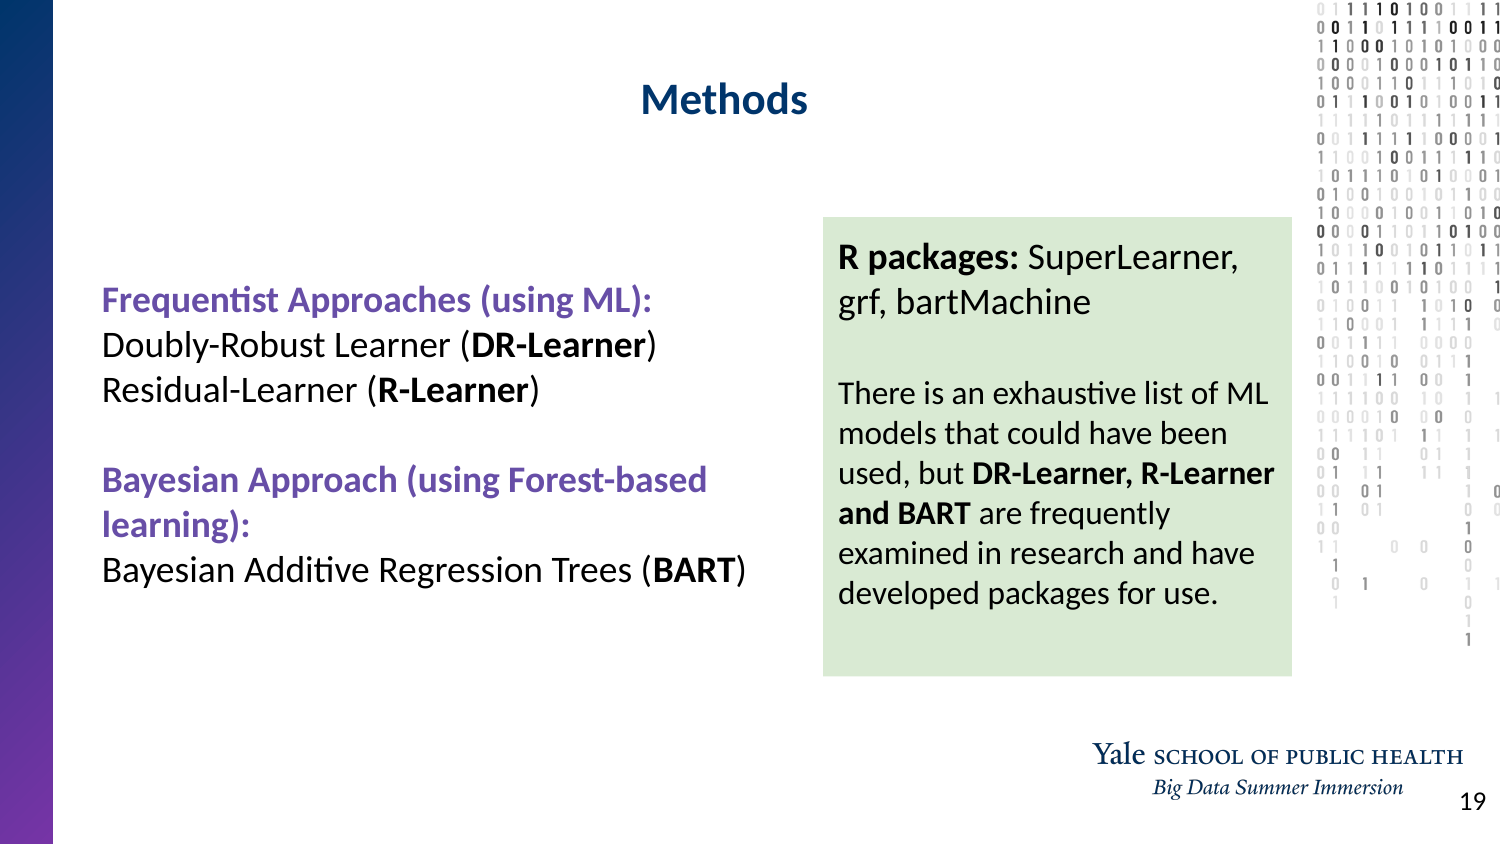

# Methods
R packages: SuperLearner, grf, bartMachine

There is an exhaustive list of ML models that could have been used, but DR-Learner, R-Learner and BART are frequently examined in research and have developed packages for use.

Frequentist Approaches (using ML):
Doubly-Robust Learner (DR-Learner)
Residual-Learner (R-Learner)

Bayesian Approach (using Forest-based learning):
Bayesian Additive Regression Trees (BART)
19